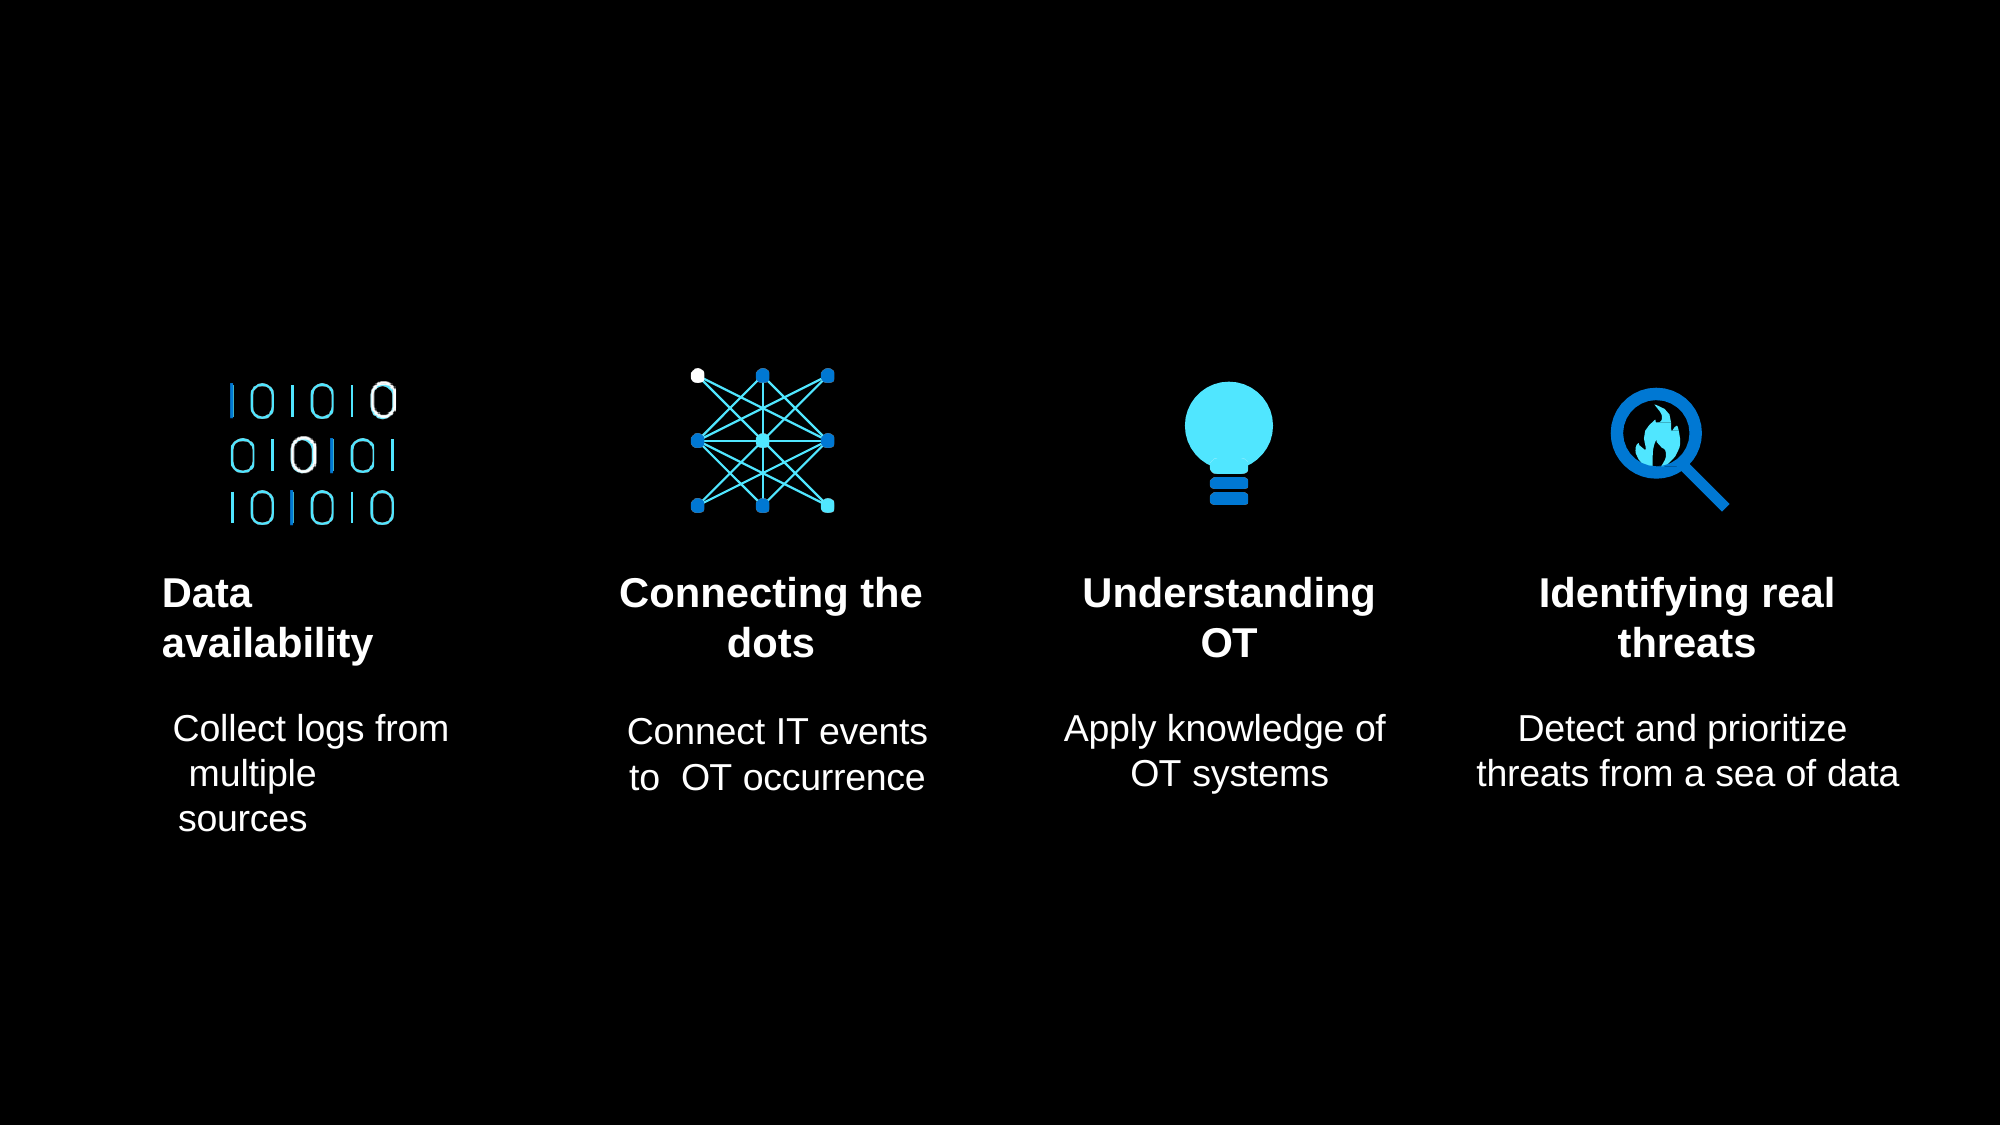

# Challenges to detecting TRITON

Data availability
Collect logs from  multiple sources
Connecting the dots
Connect IT events to  OT occurrence
Understanding OT
Apply knowledge of  OT systems
Identifying real threats
Detect and prioritize  threats from a sea of data